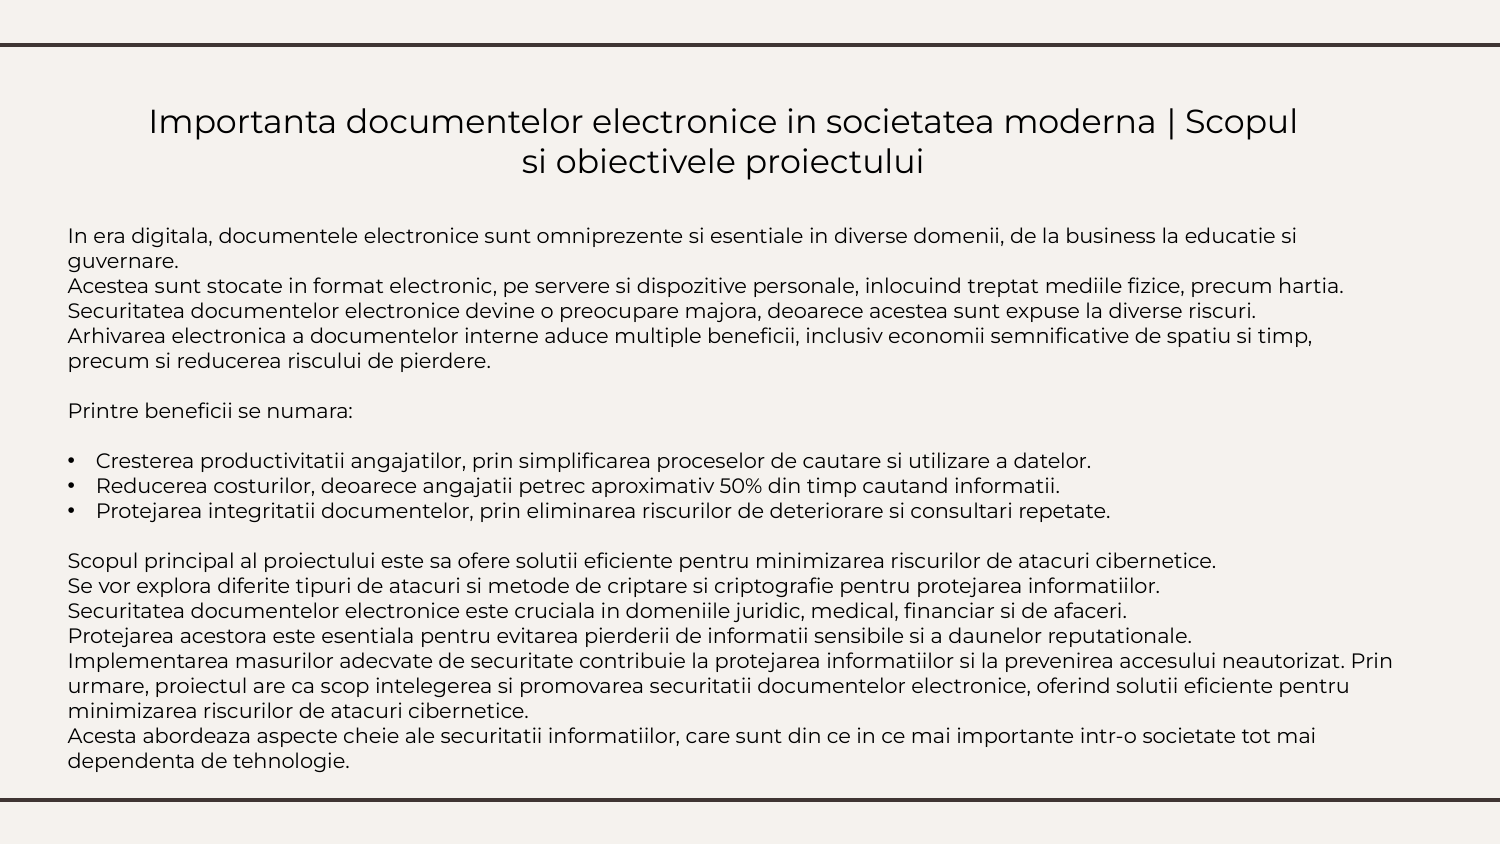

# Importanta documentelor electronice in societatea moderna | Scopul si obiectivele proiectului
In era digitala, documentele electronice sunt omniprezente si esentiale in diverse domenii, de la business la educatie si guvernare.
Acestea sunt stocate in format electronic, pe servere si dispozitive personale, inlocuind treptat mediile fizice, precum hartia.
Securitatea documentelor electronice devine o preocupare majora, deoarece acestea sunt expuse la diverse riscuri.
Arhivarea electronica a documentelor interne aduce multiple beneficii, inclusiv economii semnificative de spatiu si timp, precum si reducerea riscului de pierdere.

Printre beneficii se numara:

Cresterea productivitatii angajatilor, prin simplificarea proceselor de cautare si utilizare a datelor.
Reducerea costurilor, deoarece angajatii petrec aproximativ 50% din timp cautand informatii.
Protejarea integritatii documentelor, prin eliminarea riscurilor de deteriorare si consultari repetate.

Scopul principal al proiectului este sa ofere solutii eficiente pentru minimizarea riscurilor de atacuri cibernetice.
Se vor explora diferite tipuri de atacuri si metode de criptare si criptografie pentru protejarea informatiilor.
Securitatea documentelor electronice este cruciala in domeniile juridic, medical, financiar si de afaceri.
Protejarea acestora este esentiala pentru evitarea pierderii de informatii sensibile si a daunelor reputationale.
Implementarea masurilor adecvate de securitate contribuie la protejarea informatiilor si la prevenirea accesului neautorizat. Prin urmare, proiectul are ca scop intelegerea si promovarea securitatii documentelor electronice, oferind solutii eficiente pentru minimizarea riscurilor de atacuri cibernetice.
Acesta abordeaza aspecte cheie ale securitatii informatiilor, care sunt din ce in ce mai importante intr-o societate tot mai dependenta de tehnologie.